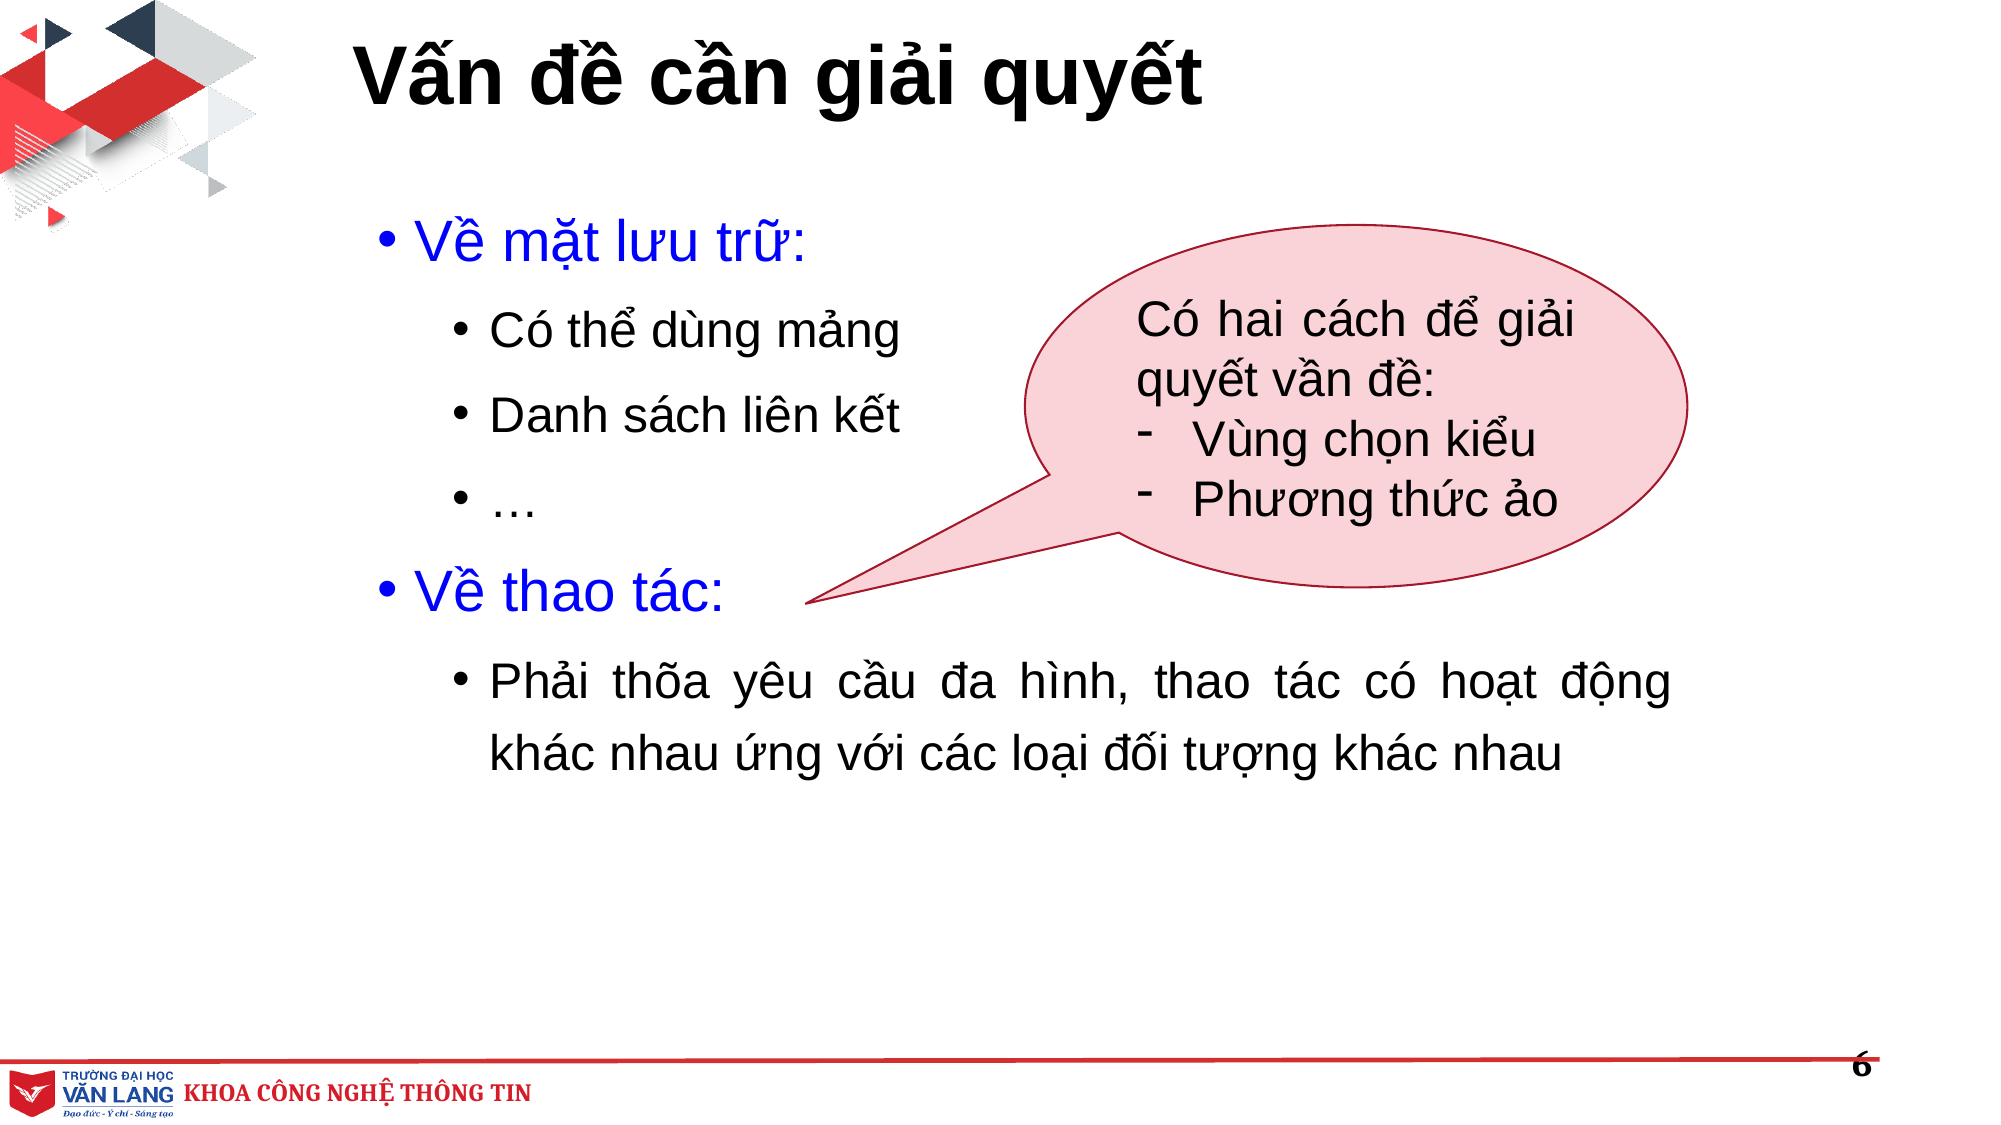

# Vấn đề cần giải quyết
Về mặt lưu trữ:
Có thể dùng mảng
Danh sách liên kết
…
Về thao tác:
Phải thõa yêu cầu đa hình, thao tác có hoạt động khác nhau ứng với các loại đối tượng khác nhau
Có hai cách để giải quyết vần đề:
Vùng chọn kiểu
Phương thức ảo